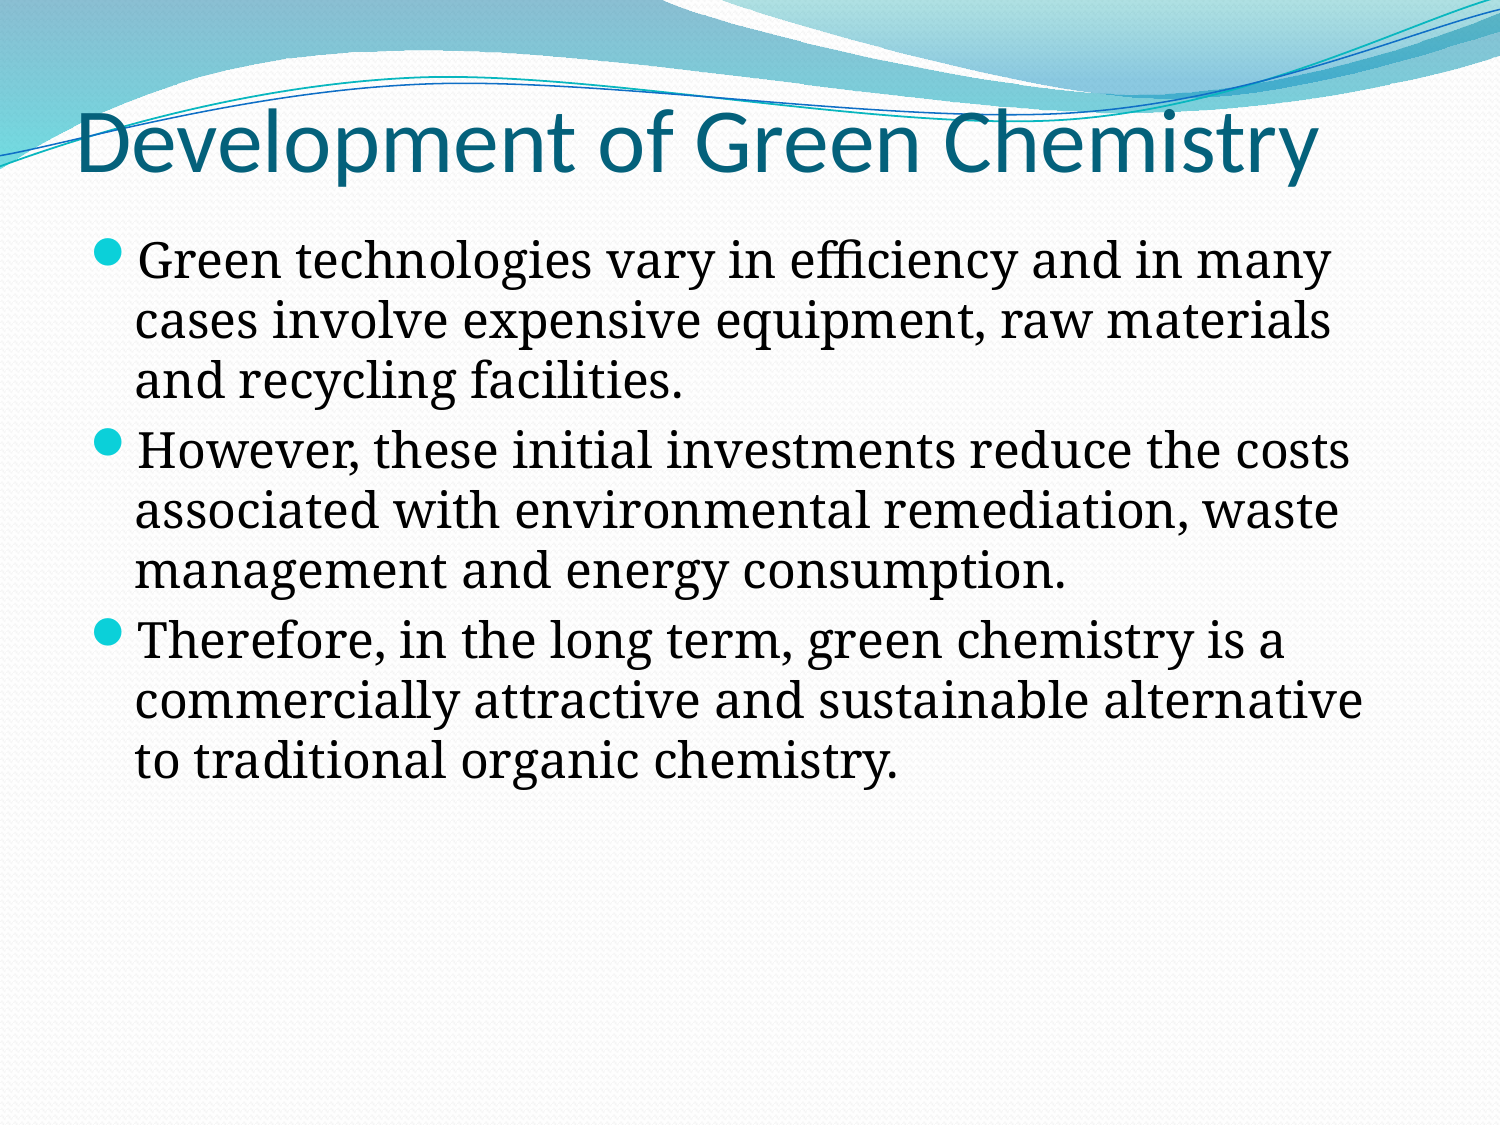

# Development of Green Chemistry
Green technologies vary in efficiency and in many cases involve expensive equipment, raw materials and recycling facilities.
However, these initial investments reduce the costs associated with environmental remediation, waste management and energy consumption.
Therefore, in the long term, green chemistry is a commercially attractive and sustainable alternative to traditional organic chemistry.